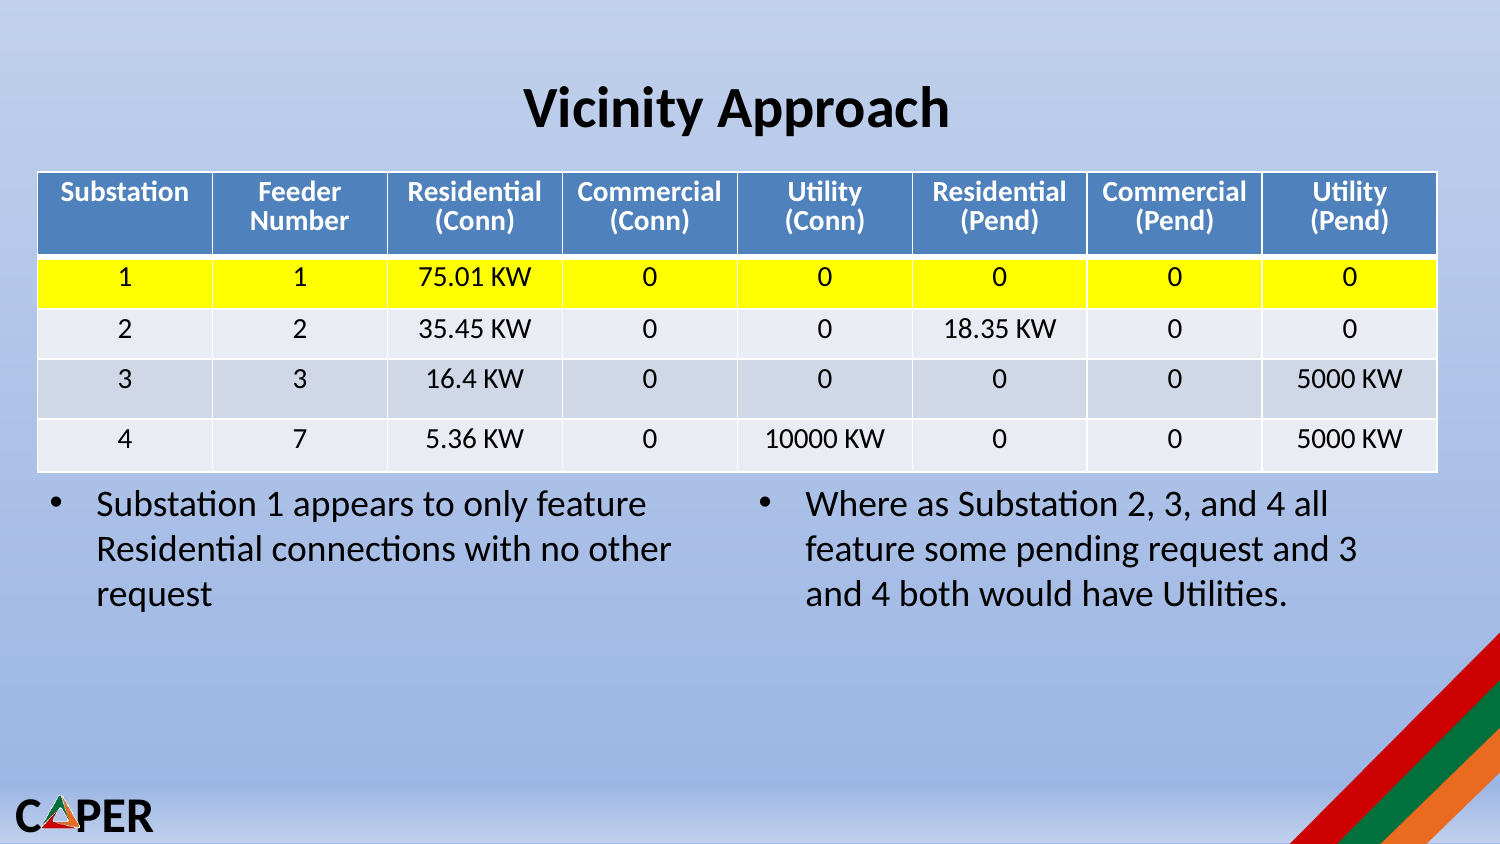

# Vicinity Approach
| Substation | Feeder Number | Residential (Conn) | Commercial (Conn) | Utility (Conn) | Residential (Pend) | Commercial (Pend) | Utility (Pend) |
| --- | --- | --- | --- | --- | --- | --- | --- |
| 1 | 1 | 75.01 KW | 0 | 0 | 0 | 0 | 0 |
| 2 | 2 | 35.45 KW | 0 | 0 | 18.35 KW | 0 | 0 |
| 3 | 3 | 16.4 KW | 0 | 0 | 0 | 0 | 5000 KW |
| 4 | 7 | 5.36 KW | 0 | 10000 KW | 0 | 0 | 5000 KW |
| Substation | Feeder Number | Residential (Conn) | Commercial (Conn) | Utility (Conn) | Residential (Pend) | Commercial (Pend) | Utility (Pend) |
| --- | --- | --- | --- | --- | --- | --- | --- |
| 1 | 1 | 75.01 KW | 0 | 0 | 0 | 0 | 0 |
| 2 | 2 | 35.45 KW | 0 | 0 | 18.35 KW | 0 | 0 |
| 3 | 3 | 16.4 KW | 0 | 0 | 0 | 0 | 5000 KW |
| 4 | 7 | 5.36 KW | 0 | 10000 KW | 0 | 0 | 5000 KW |
Substation 1 appears to only feature Residential connections with no other request
Where as Substation 2, 3, and 4 all feature some pending request and 3 and 4 both would have Utilities.